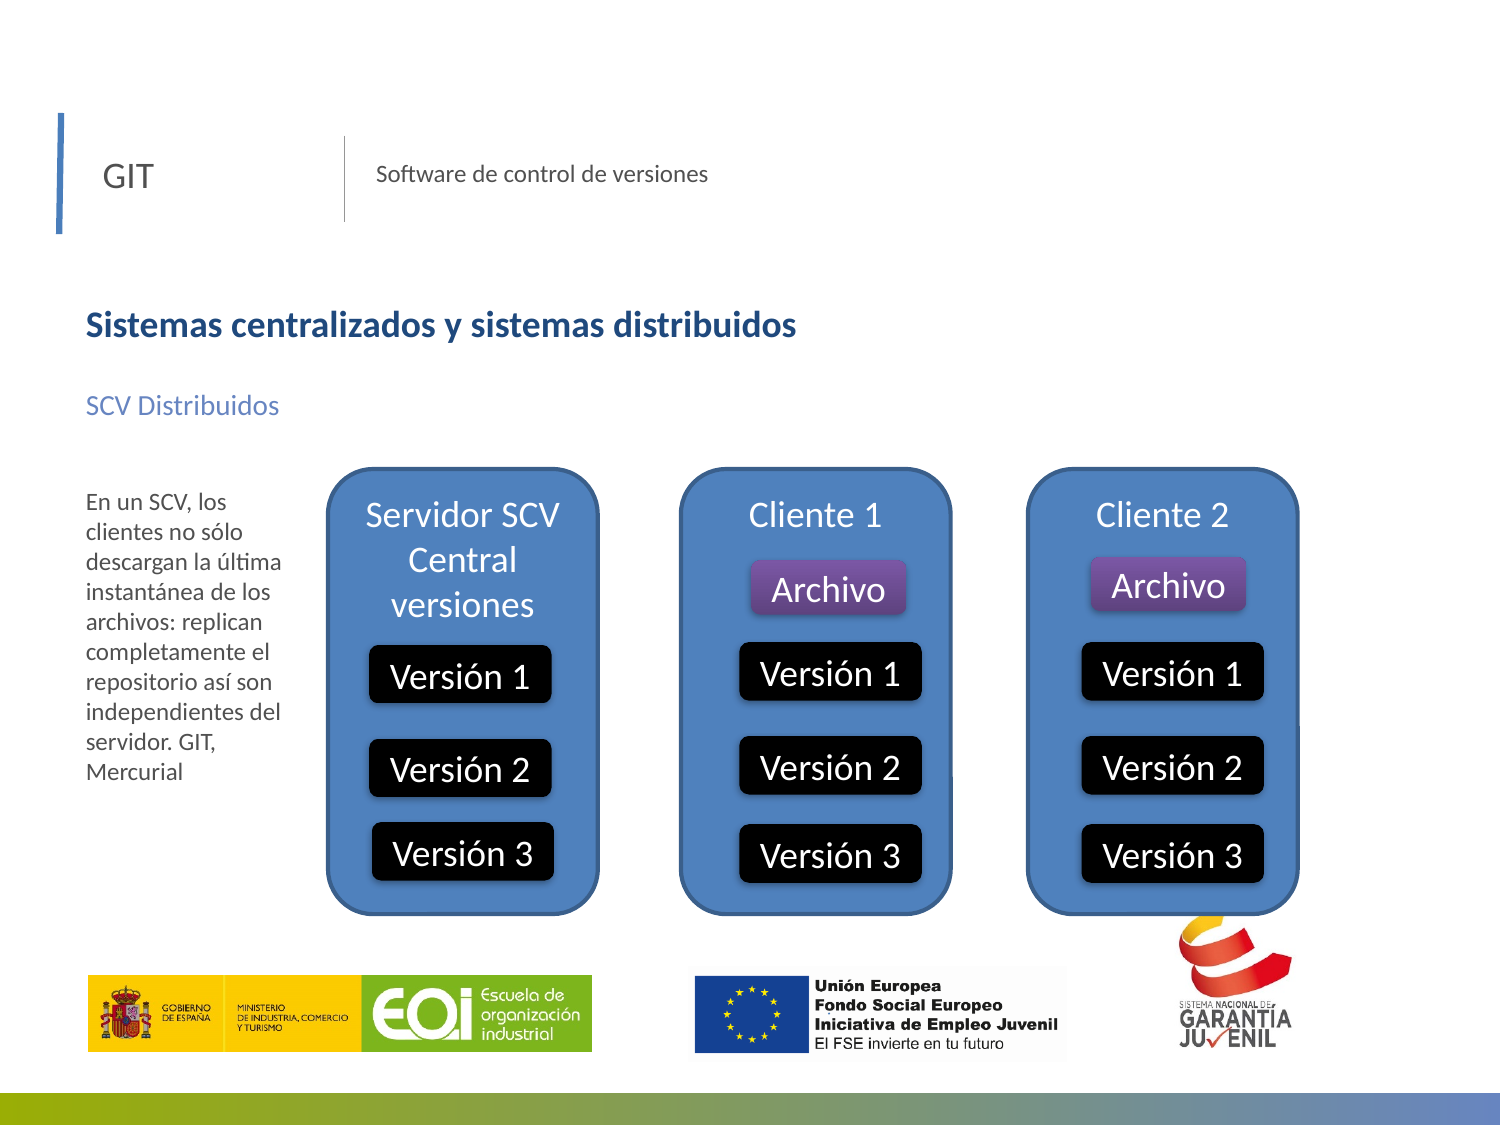

GIT
Software de control de versiones
Sistemas centralizados y sistemas distribuidos
SCV Distribuidos
Servidor SCV Central
versiones

Cliente 2

Cliente 1

En un SCV, los clientes no sólo descargan la última instantánea de los archivos: replican completamente el repositorio así son independientes del servidor. GIT, Mercurial

Archivo
Archivo
Versión 1
Versión 1
Versión 1
Versión 2
Versión 2
Versión 2
Versión 3
Versión 3
Versión 3